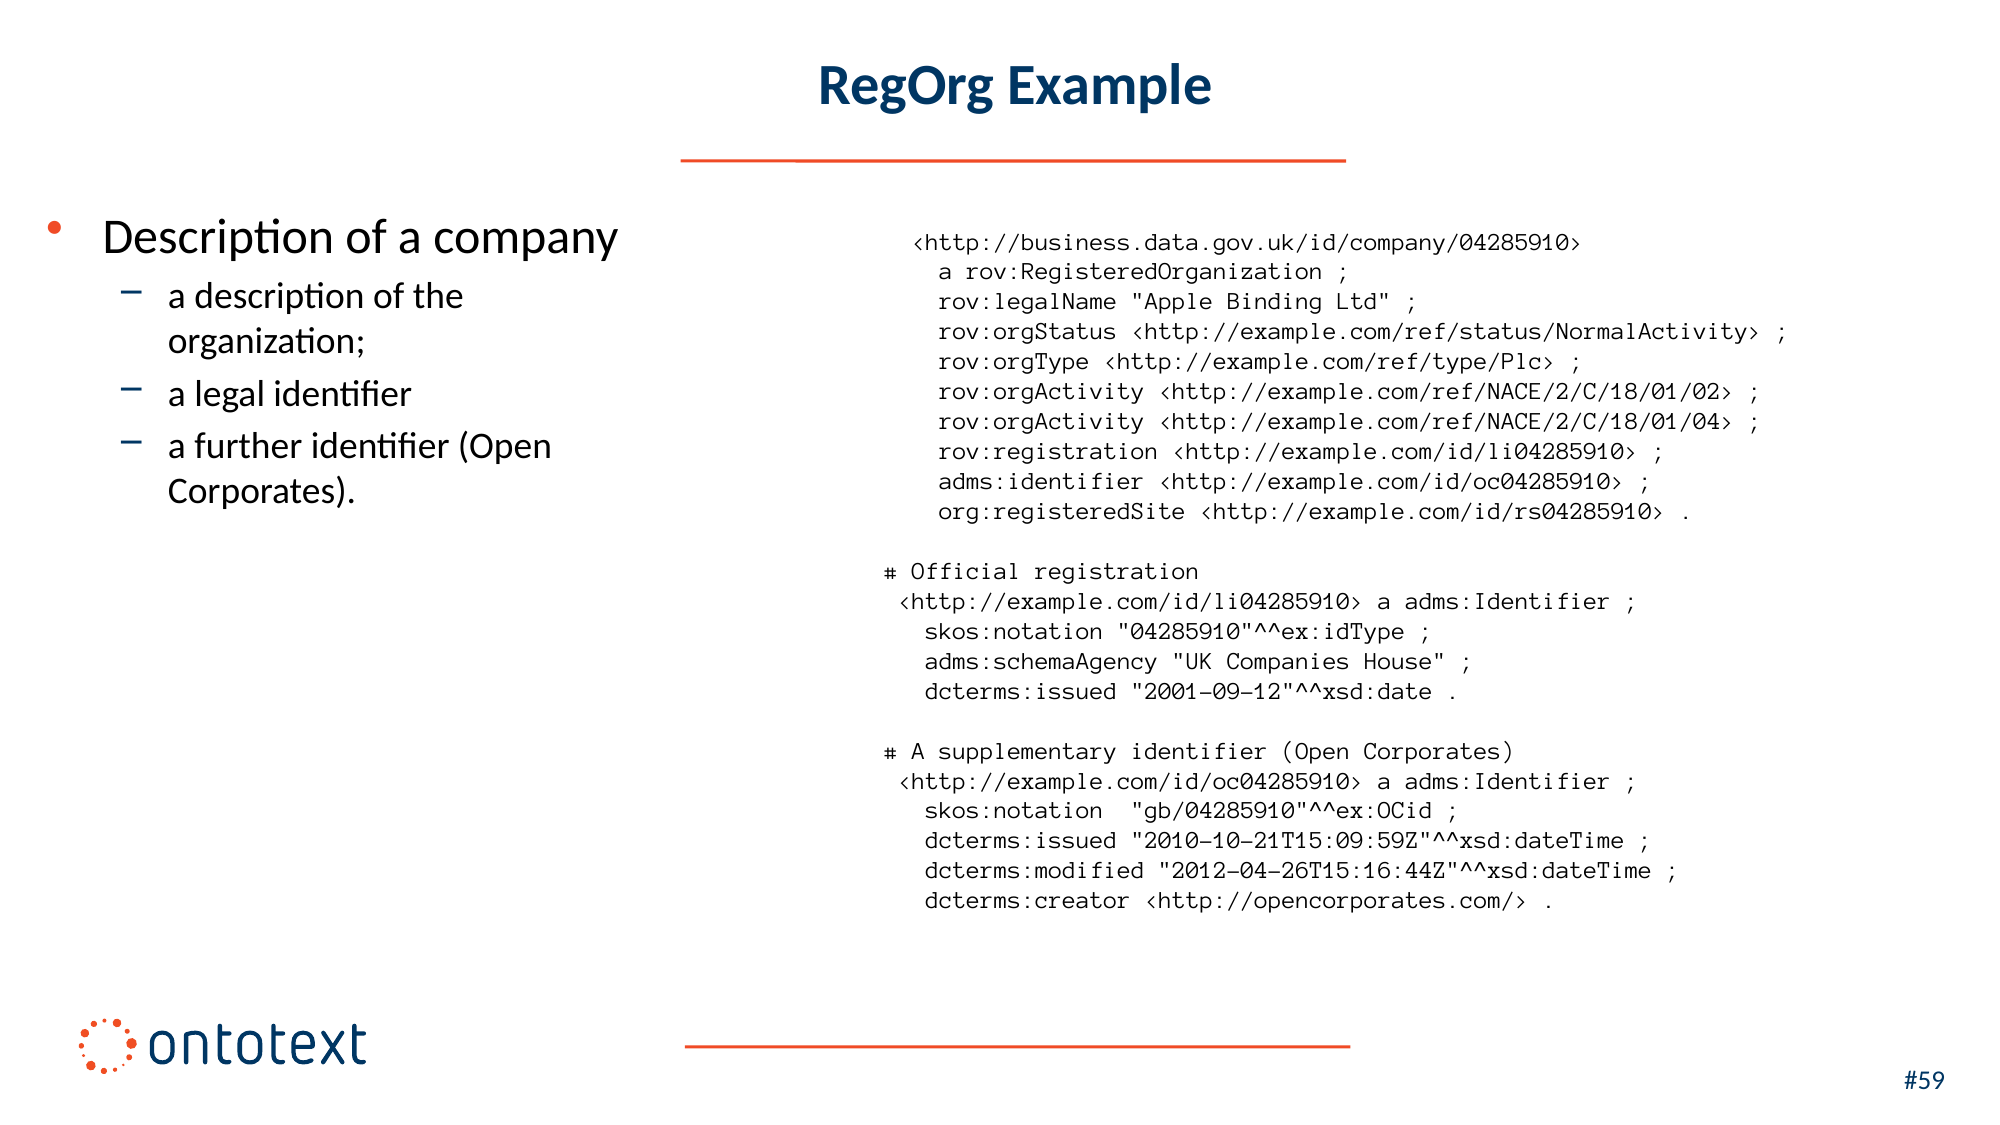

# RegOrg Example
Description of a company
a description of the organization;
a legal identifier
a further identifier (Open Corporates).

  <http://business.data.gov.uk/id/company/04285910>
    a rov:RegisteredOrganization ;
    rov:legalName "Apple Binding Ltd" ;
    rov:orgStatus <http://example.com/ref/status/NormalActivity> ;
    rov:orgType <http://example.com/ref/type/Plc> ;
    rov:orgActivity <http://example.com/ref/NACE/2/C/18/01/02> ;
    rov:orgActivity <http://example.com/ref/NACE/2/C/18/01/04> ;
    rov:registration <http://example.com/id/li04285910> ;
    adms:identifier <http://example.com/id/oc04285910> ;
    org:registeredSite <http://example.com/id/rs04285910> .

# Official registration
 <http://example.com/id/li04285910> a adms:Identifier ;
   skos:notation "04285910"^^ex:idType ;
   adms:schemaAgency "UK Companies House" ;
   dcterms:issued "2001-09-12"^^xsd:date .

# A supplementary identifier (Open Corporates)
 <http://example.com/id/oc04285910> a adms:Identifier ;
   skos:notation  "gb/04285910"^^ex:OCid ;
   dcterms:issued "2010-10-21T15:09:59Z"^^xsd:dateTime ;
   dcterms:modified "2012-04-26T15:16:44Z"^^xsd:dateTime ;
   dcterms:creator <http://opencorporates.com/> .
#59